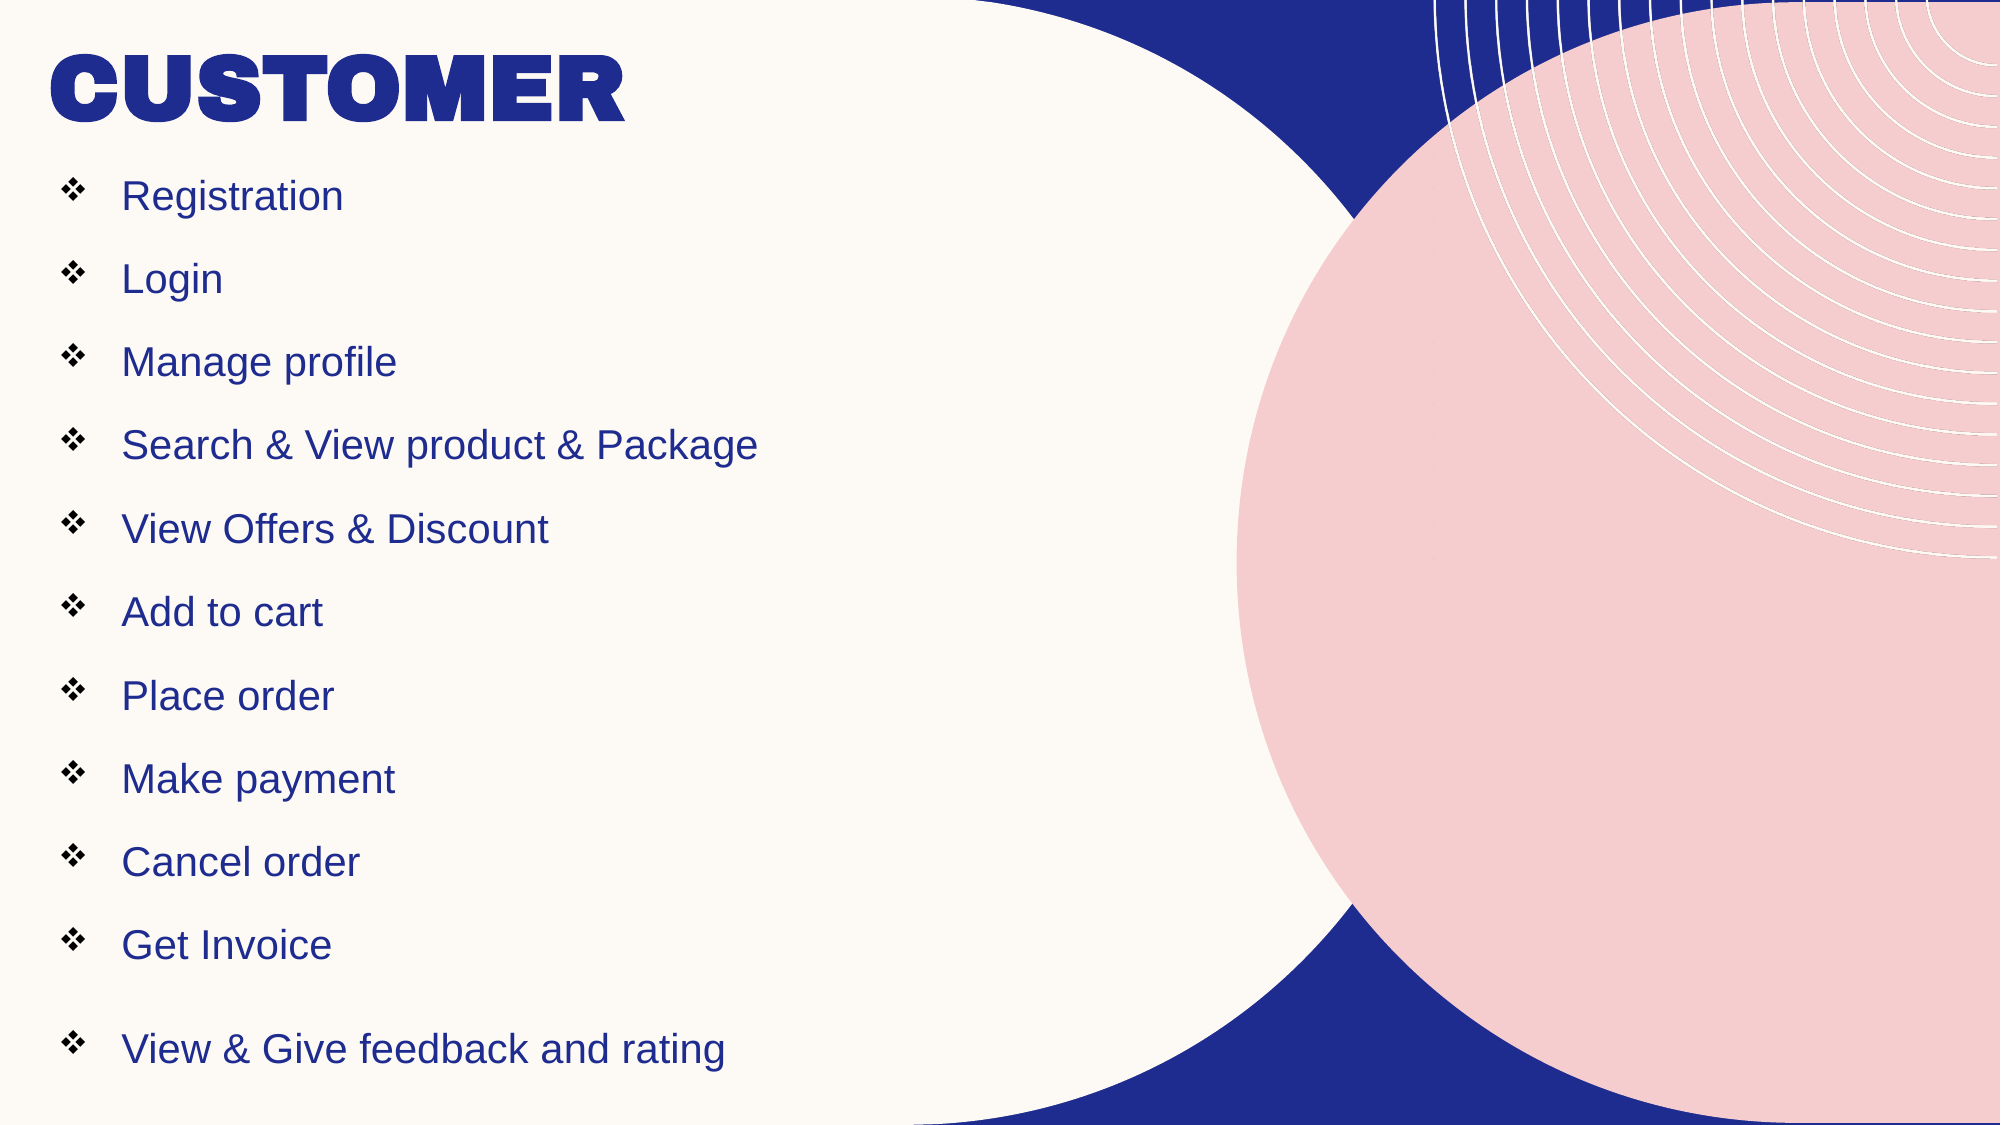

# CUSTOMER
Registration
Login
Manage profile
Search & View product & Package
View Offers & Discount
Add to cart
Place order
Make payment
Cancel order
Get Invoice

View & Give feedback and rating